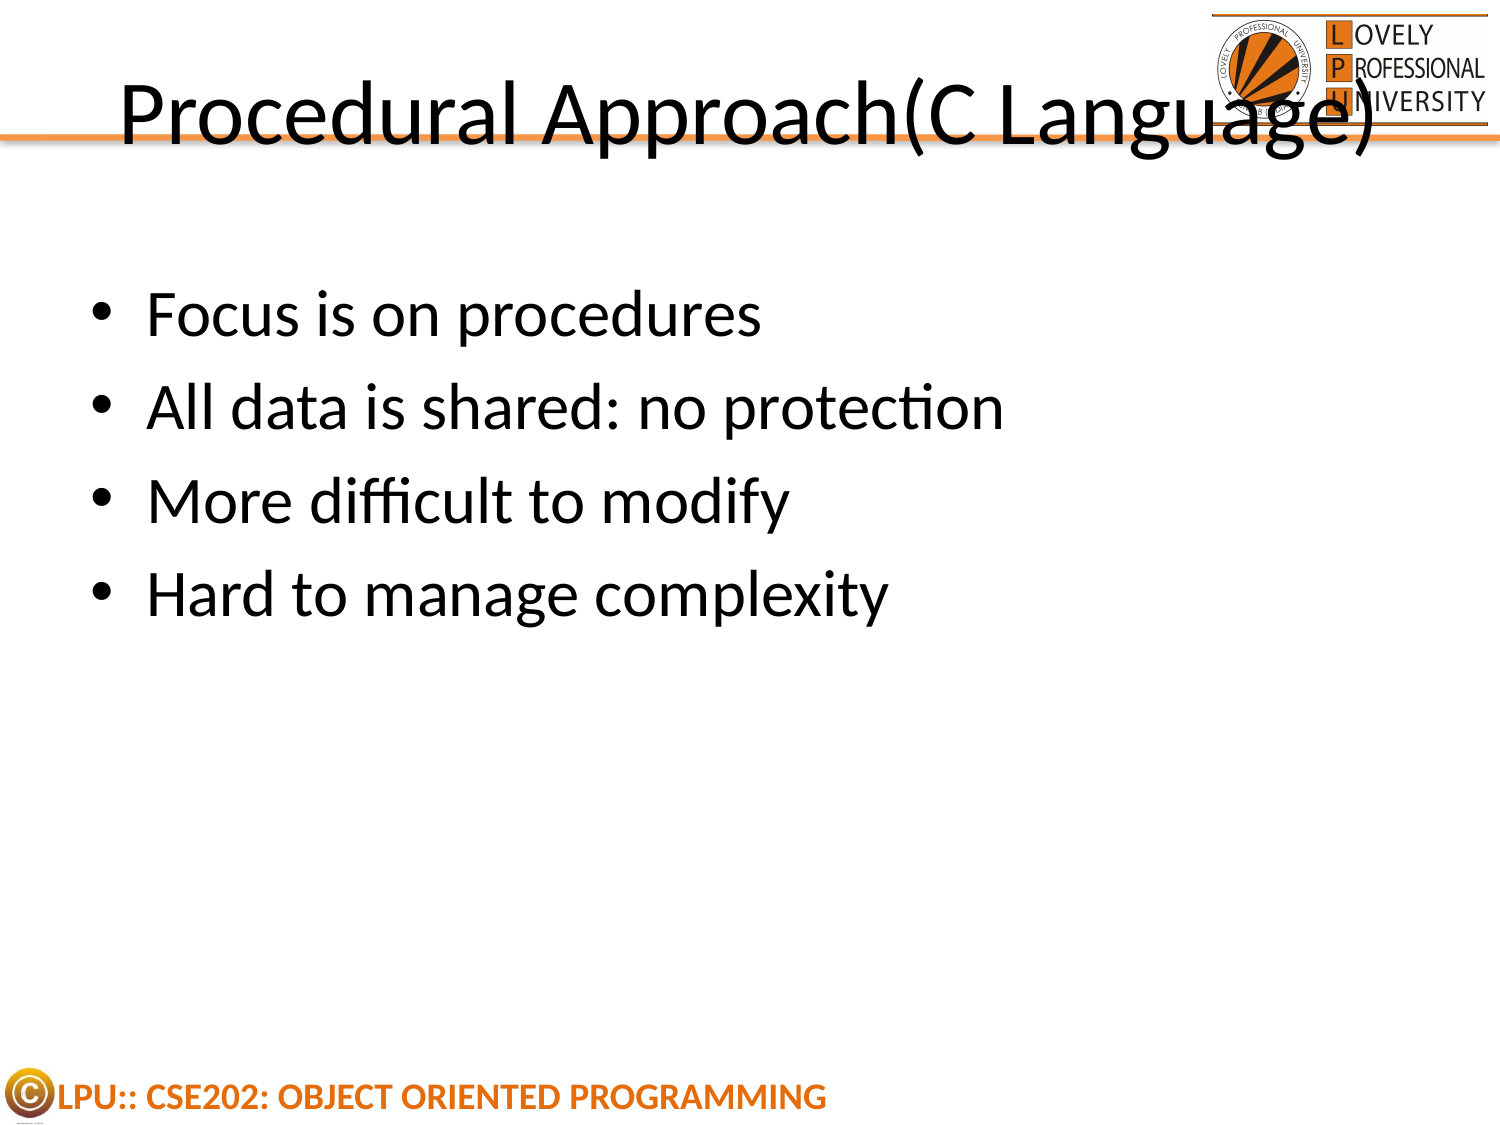

# Procedural Approach(C Language)
Focus is on procedures
All data is shared: no protection
More difficult to modify
Hard to manage complexity